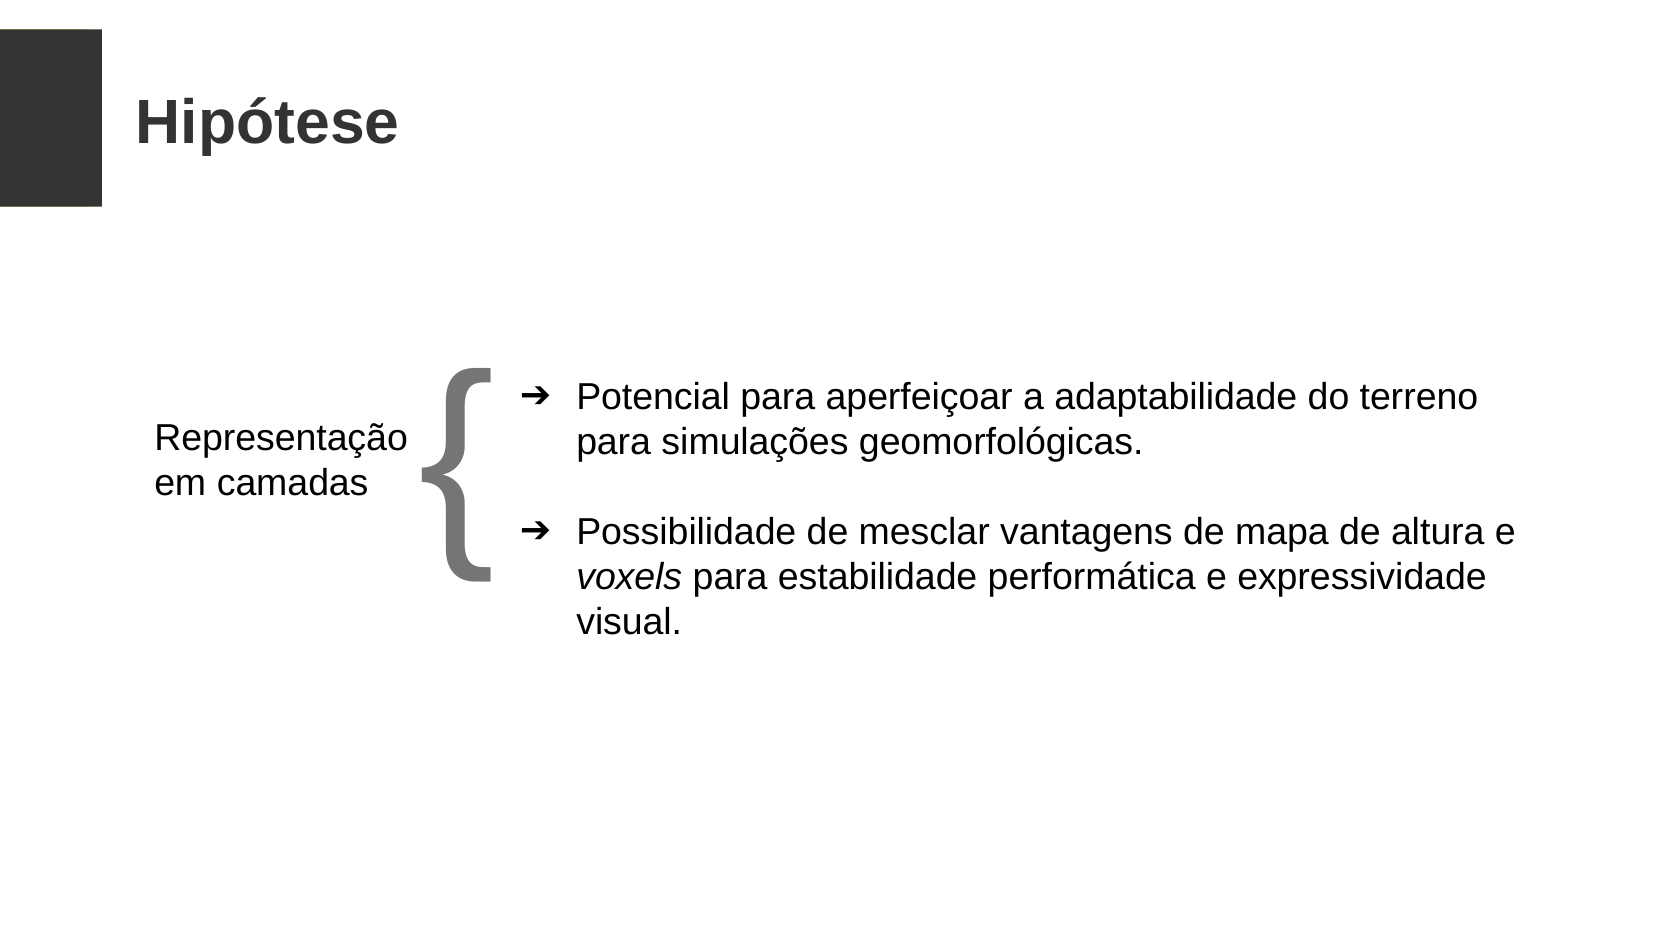

Hipótese
{
Potencial para aperfeiçoar a adaptabilidade do terreno para simulações geomorfológicas.

Possibilidade de mesclar vantagens de mapa de altura e voxels para estabilidade performática e expressividade visual.

Representação em camadas